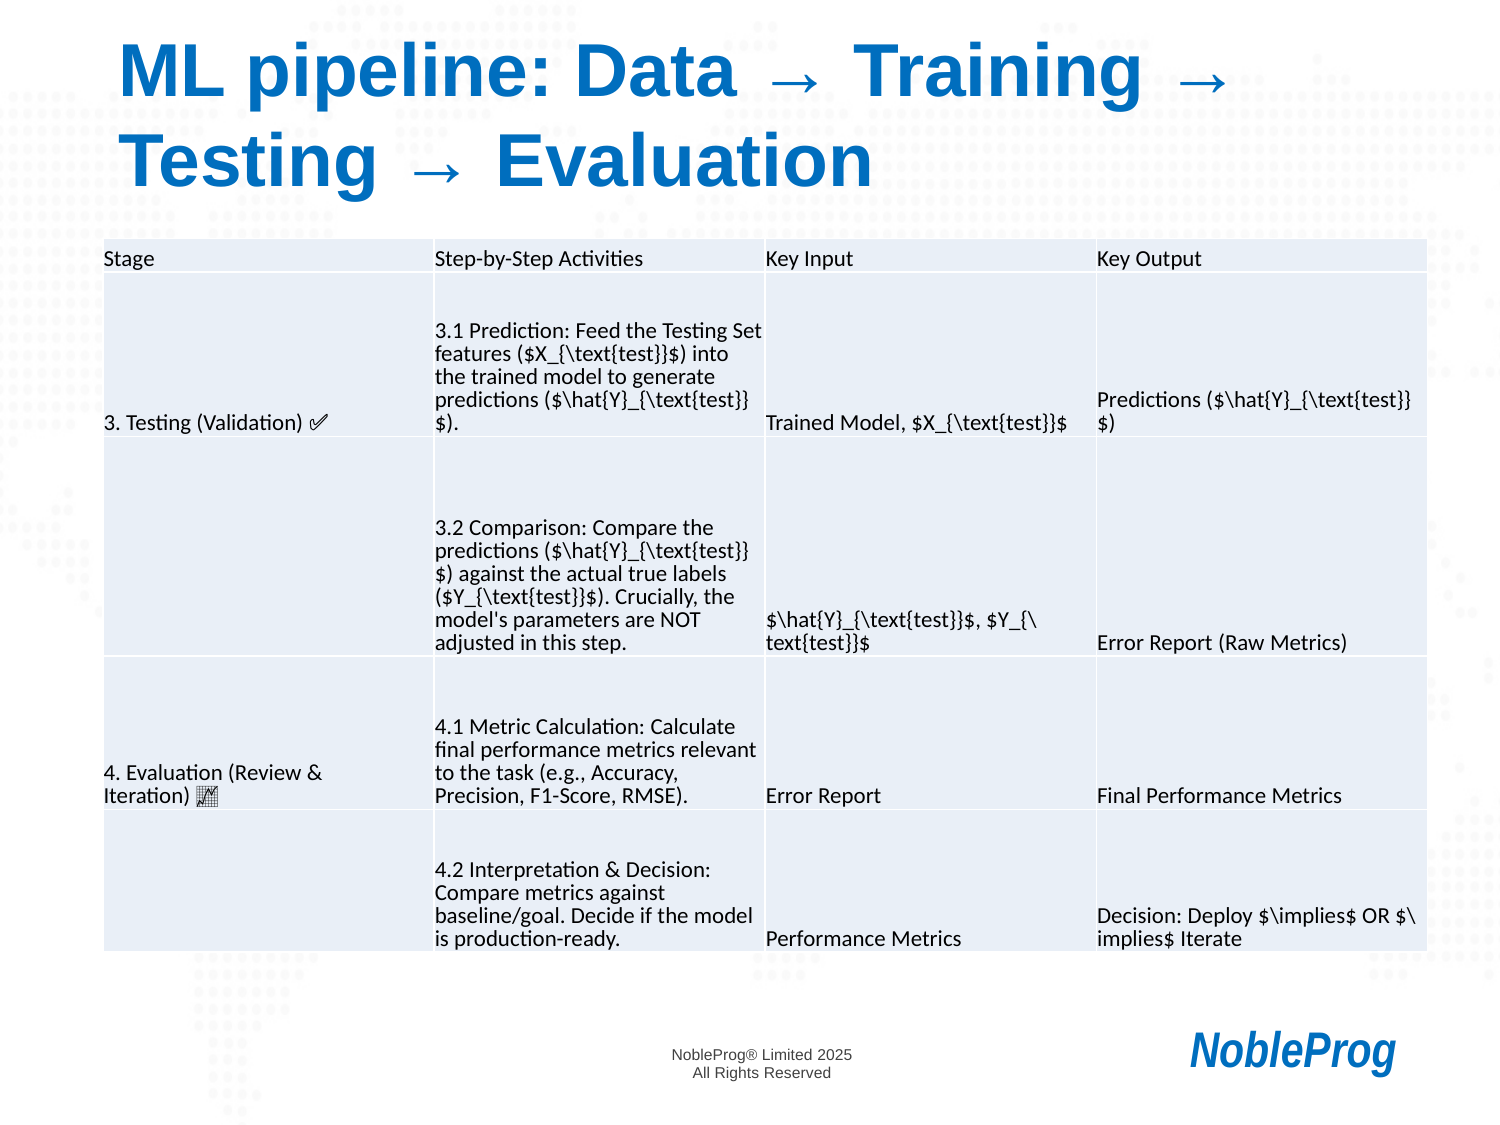

# ML pipeline: Data → Training → Testing → Evaluation
| Stage | Step-by-Step Activities | Key Input | Key Output |
| --- | --- | --- | --- |
| 3. Testing (Validation) ✅ | 3.1 Prediction: Feed the Testing Set features ($X\_{\text{test}}$) into the trained model to generate predictions ($\hat{Y}\_{\text{test}}$). | Trained Model, $X\_{\text{test}}$ | Predictions ($\hat{Y}\_{\text{test}}$) |
|  | 3.2 Comparison: Compare the predictions ($\hat{Y}\_{\text{test}}$) against the actual true labels ($Y\_{\text{test}}$). Crucially, the model's parameters are NOT adjusted in this step. | $\hat{Y}\_{\text{test}}$, $Y\_{\text{test}}$ | Error Report (Raw Metrics) |
| 4. Evaluation (Review & Iteration) 📈 | 4.1 Metric Calculation: Calculate final performance metrics relevant to the task (e.g., Accuracy, Precision, F1-Score, RMSE). | Error Report | Final Performance Metrics |
|  | 4.2 Interpretation & Decision: Compare metrics against baseline/goal. Decide if the model is production-ready. | Performance Metrics | Decision: Deploy $\implies$ OR $\implies$ Iterate |